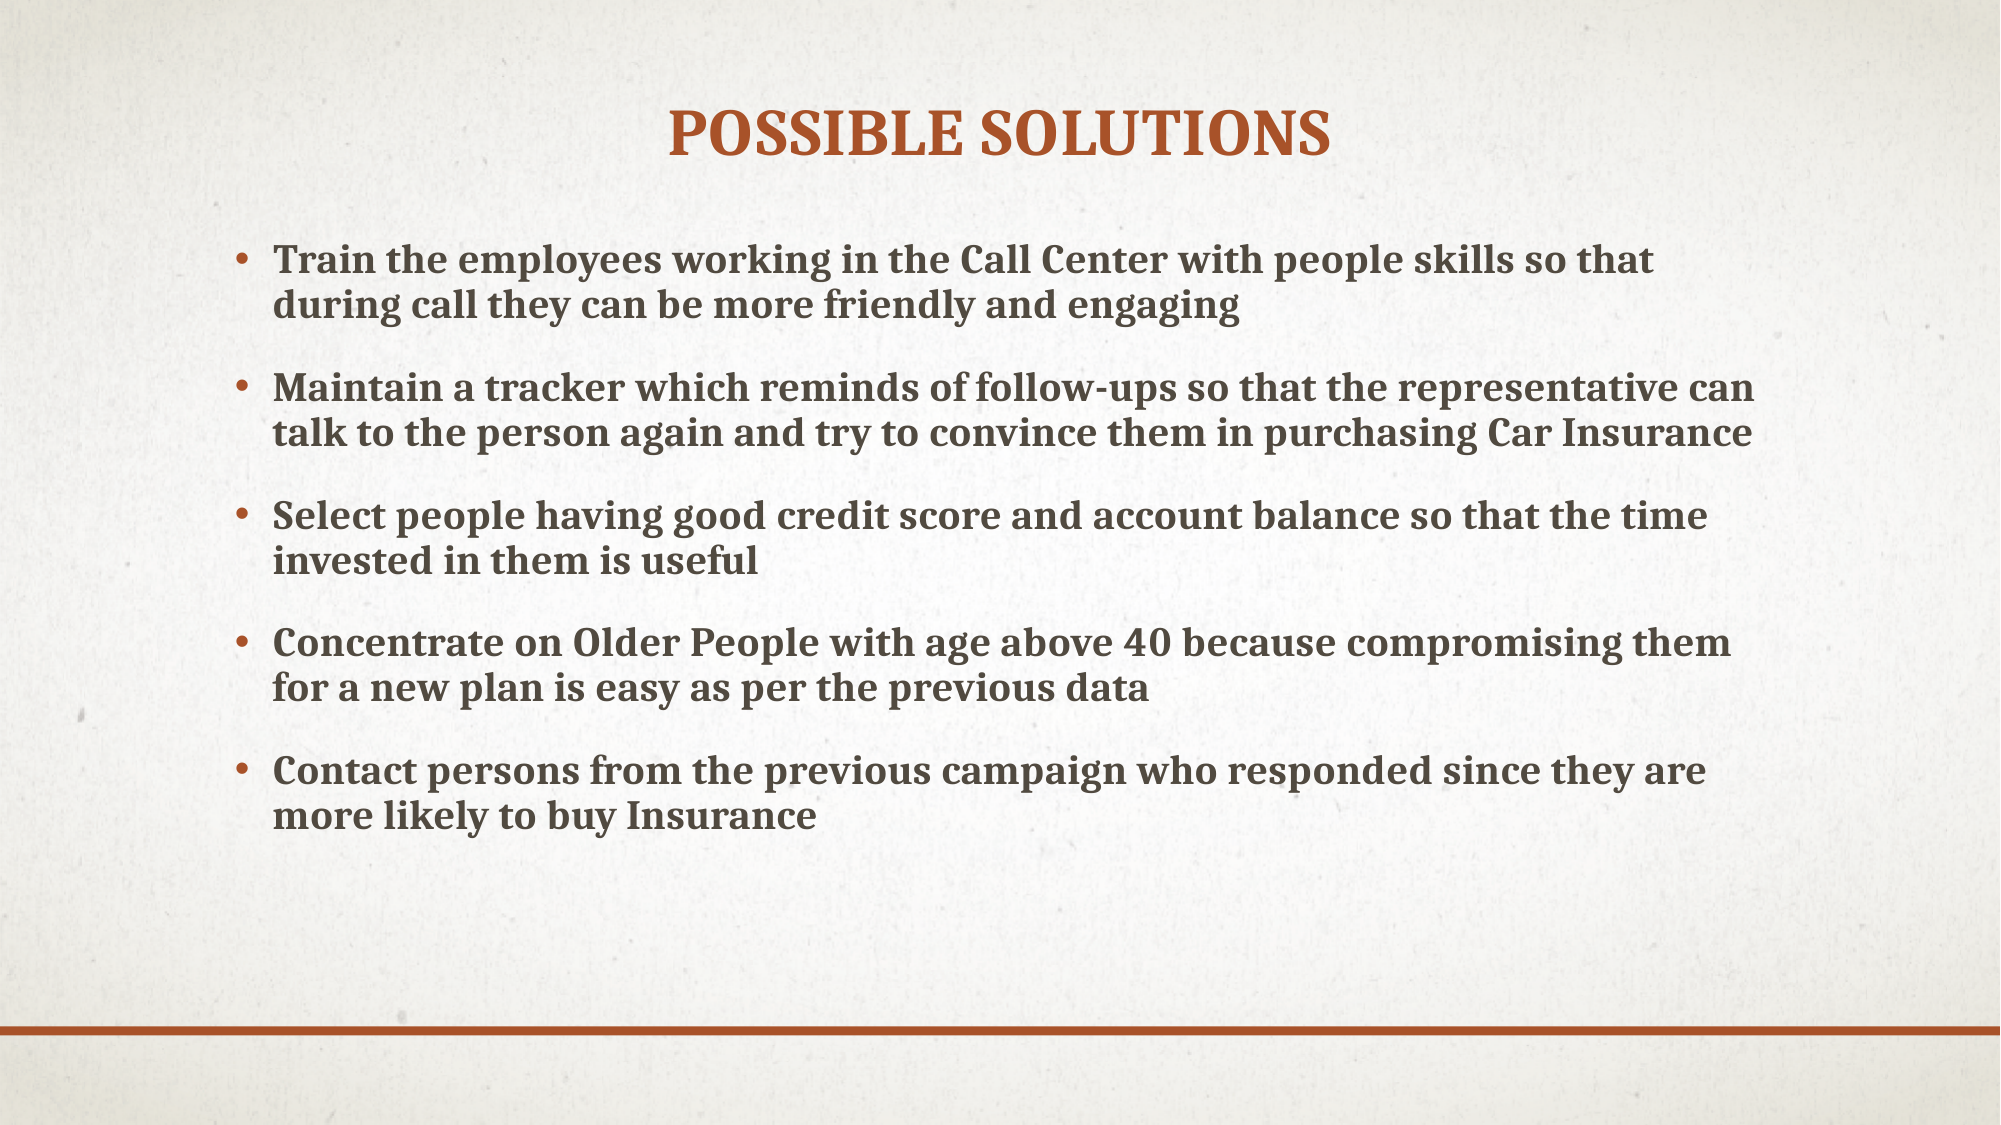

# POSSIBLE SOLUTIONS
Train the employees working in the Call Center with people skills so that during call they can be more friendly and engaging
Maintain a tracker which reminds of follow-ups so that the representative can talk to the person again and try to convince them in purchasing Car Insurance
Select people having good credit score and account balance so that the time invested in them is useful
Concentrate on Older People with age above 40 because compromising them for a new plan is easy as per the previous data
Contact persons from the previous campaign who responded since they are more likely to buy Insurance